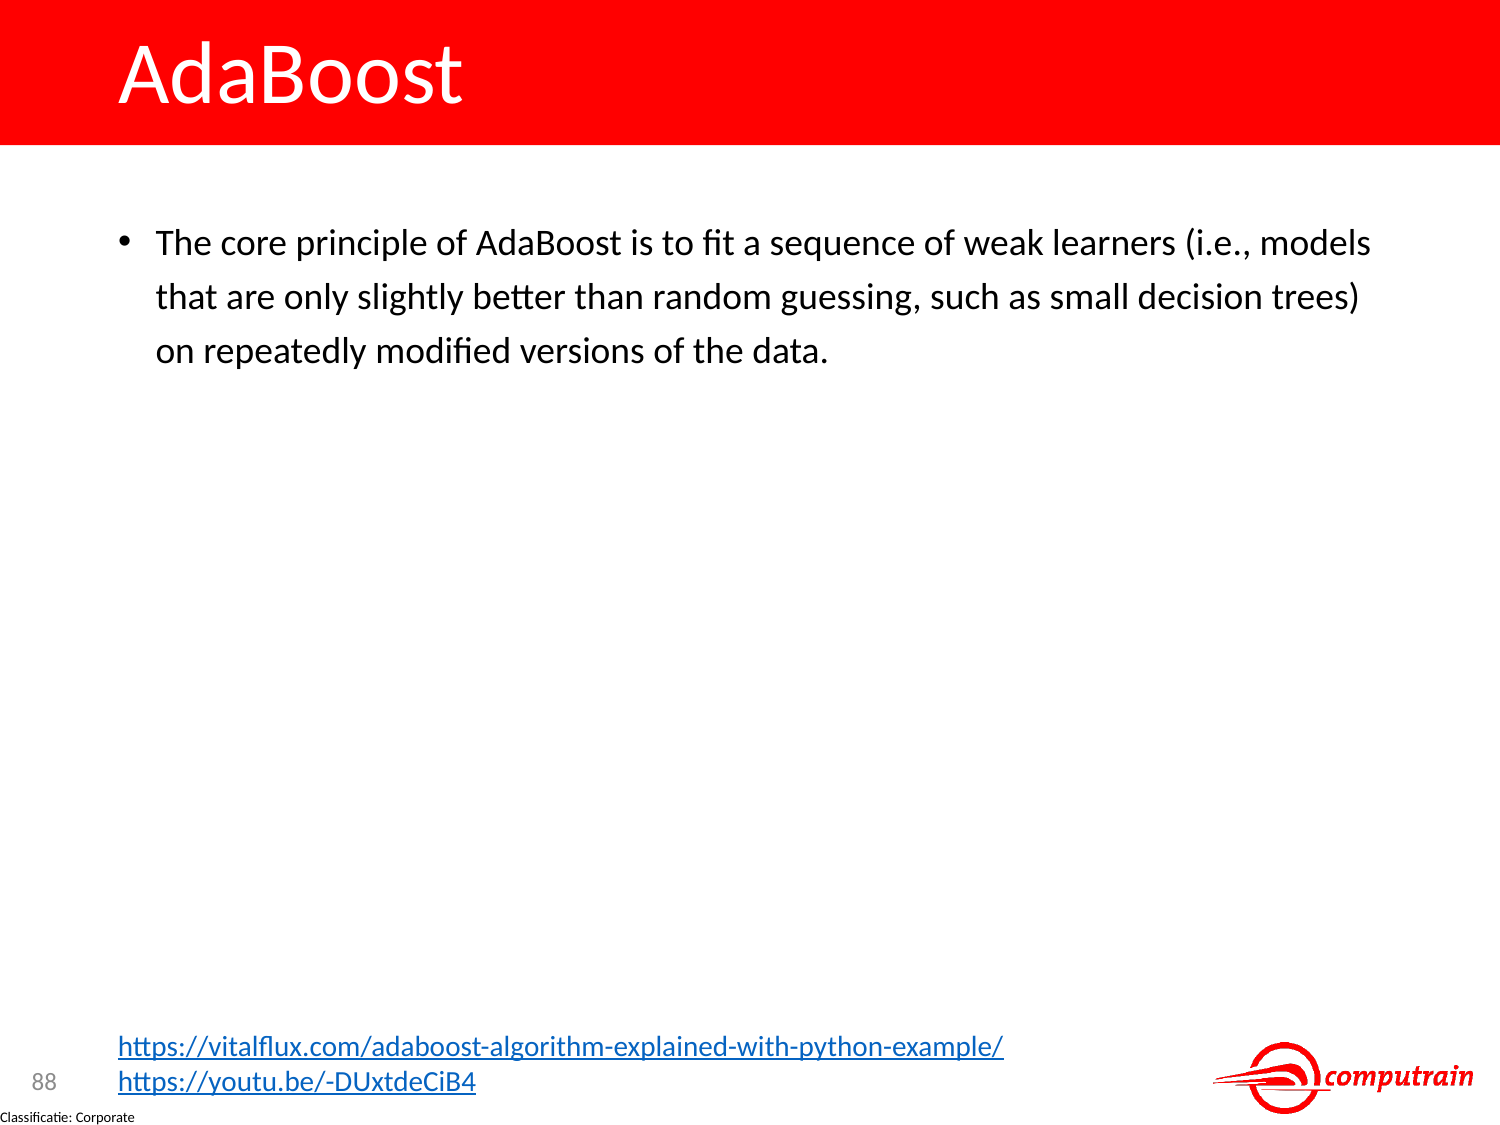

# AdaBoost
The core principle of AdaBoost is to fit a sequence of weak learners (i.e., models that are only slightly better than random guessing, such as small decision trees) on repeatedly modified versions of the data.

https://vitalflux.com/adaboost-algorithm-explained-with-python-example/
https://youtu.be/-DUxtdeCiB4
88